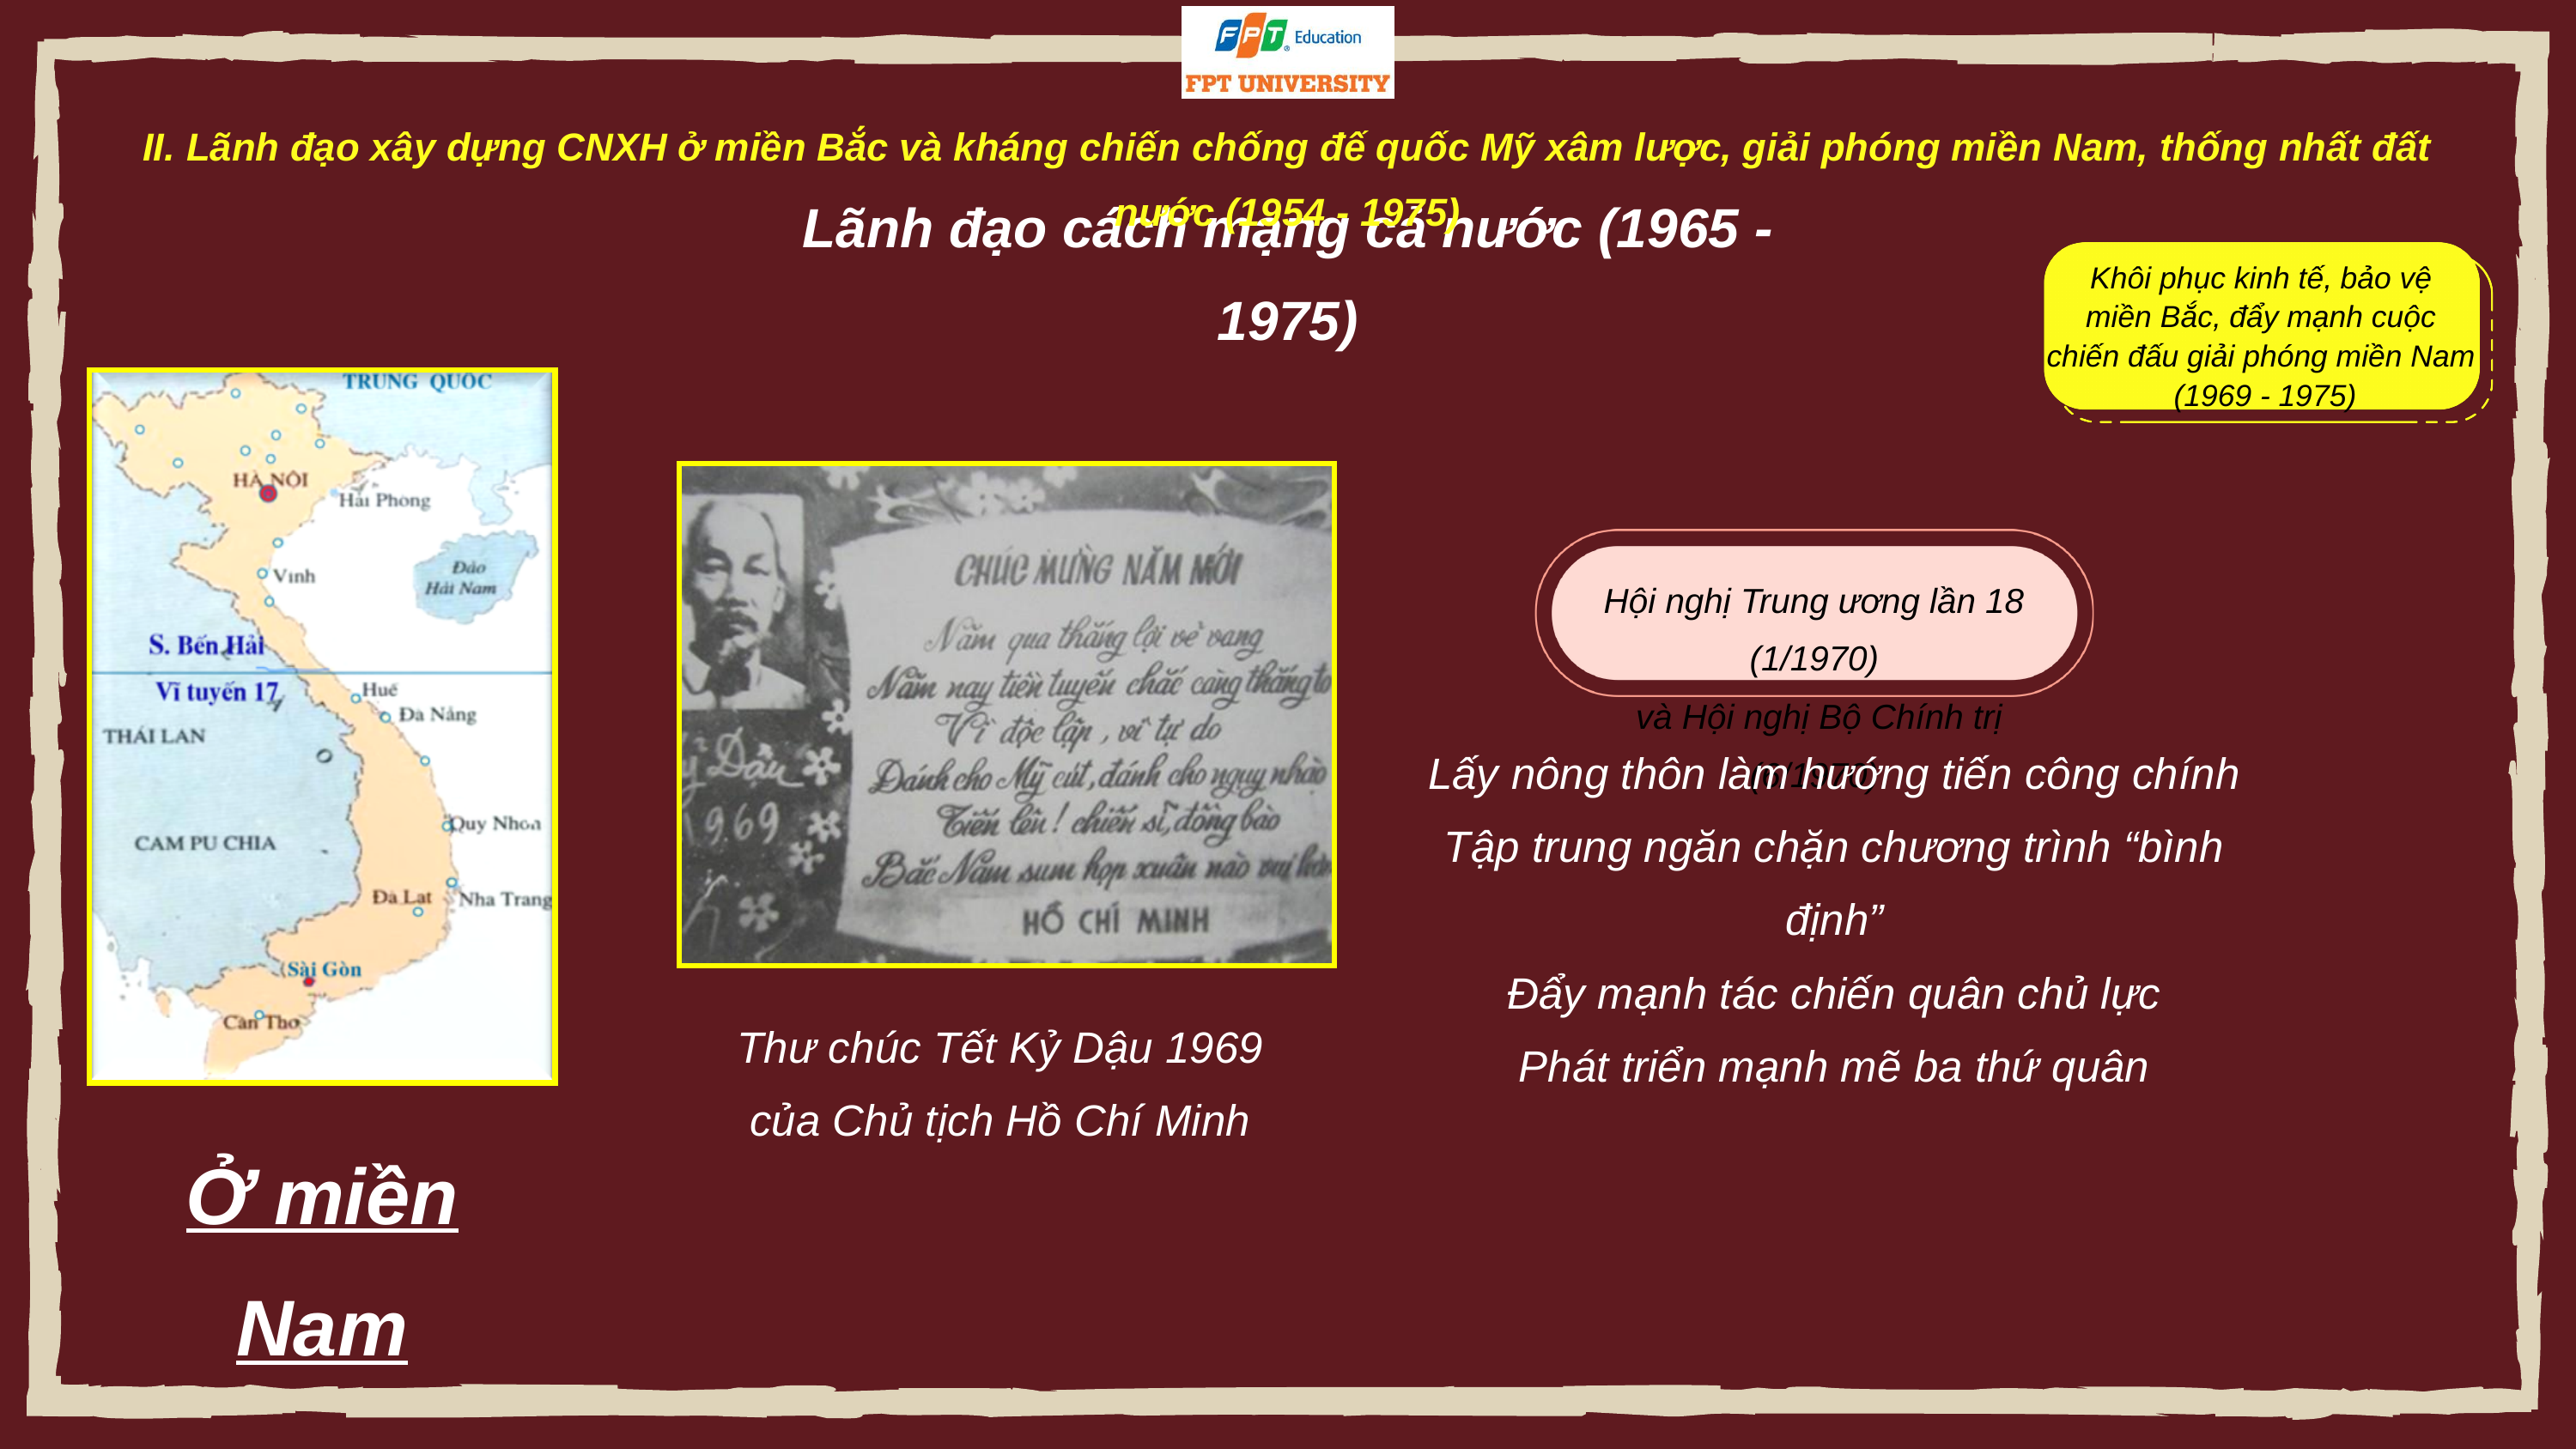

II. Lãnh đạo xây dựng CNXH ở miền Bắc và kháng chiến chống đế quốc Mỹ xâm lược, giải phóng miền Nam, thống nhất đất nước (1954 - 1975)
Lãnh đạo cách mạng cả nước (1965 - 1975)

Khôi phục kinh tế, bảo vệ
miền Bắc, đẩy mạnh cuộc
chiến đấu giải phóng miền Nam
(1969 - 1975)

Hội nghị Trung ương lần 18 (1/1970)
 và Hội nghị Bộ Chính trị (6/1970)
Lấy nông thôn làm hướng tiến công chính
Tập trung ngăn chặn chương trình “bình định”
Đẩy mạnh tác chiến quân chủ lực
Phát triển mạnh mẽ ba thứ quân
Thư chúc Tết Kỷ Dậu 1969
của Chủ tịch Hồ Chí Minh
Ở miền Nam